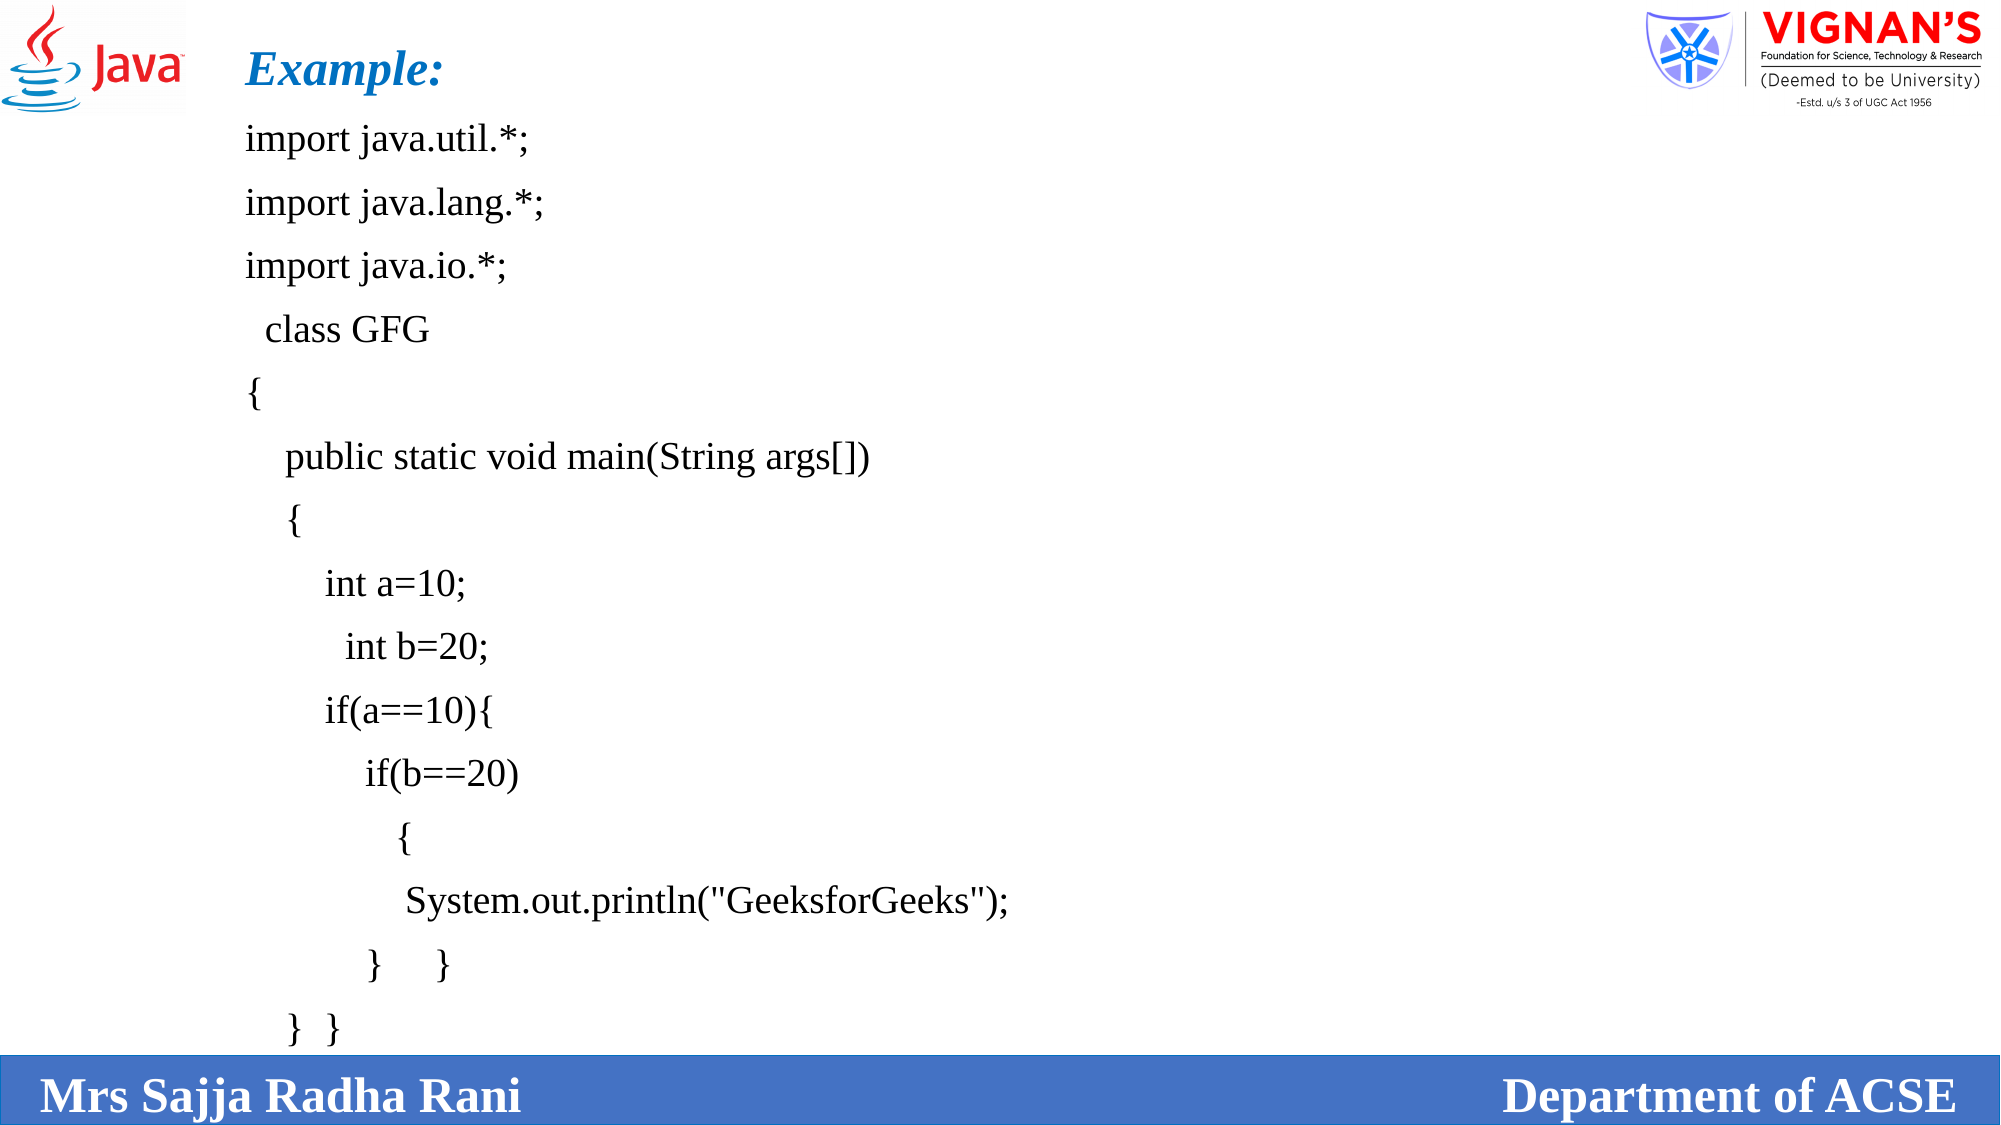

Example:
import java.util.*;
import java.lang.*;
import java.io.*;
  class GFG
{
    public static void main(String args[])
    {
        int a=10;
          int b=20;
        if(a==10){
            if(b==20)
	{
                System.out.println("GeeksforGeeks");
            }     }
    }  }